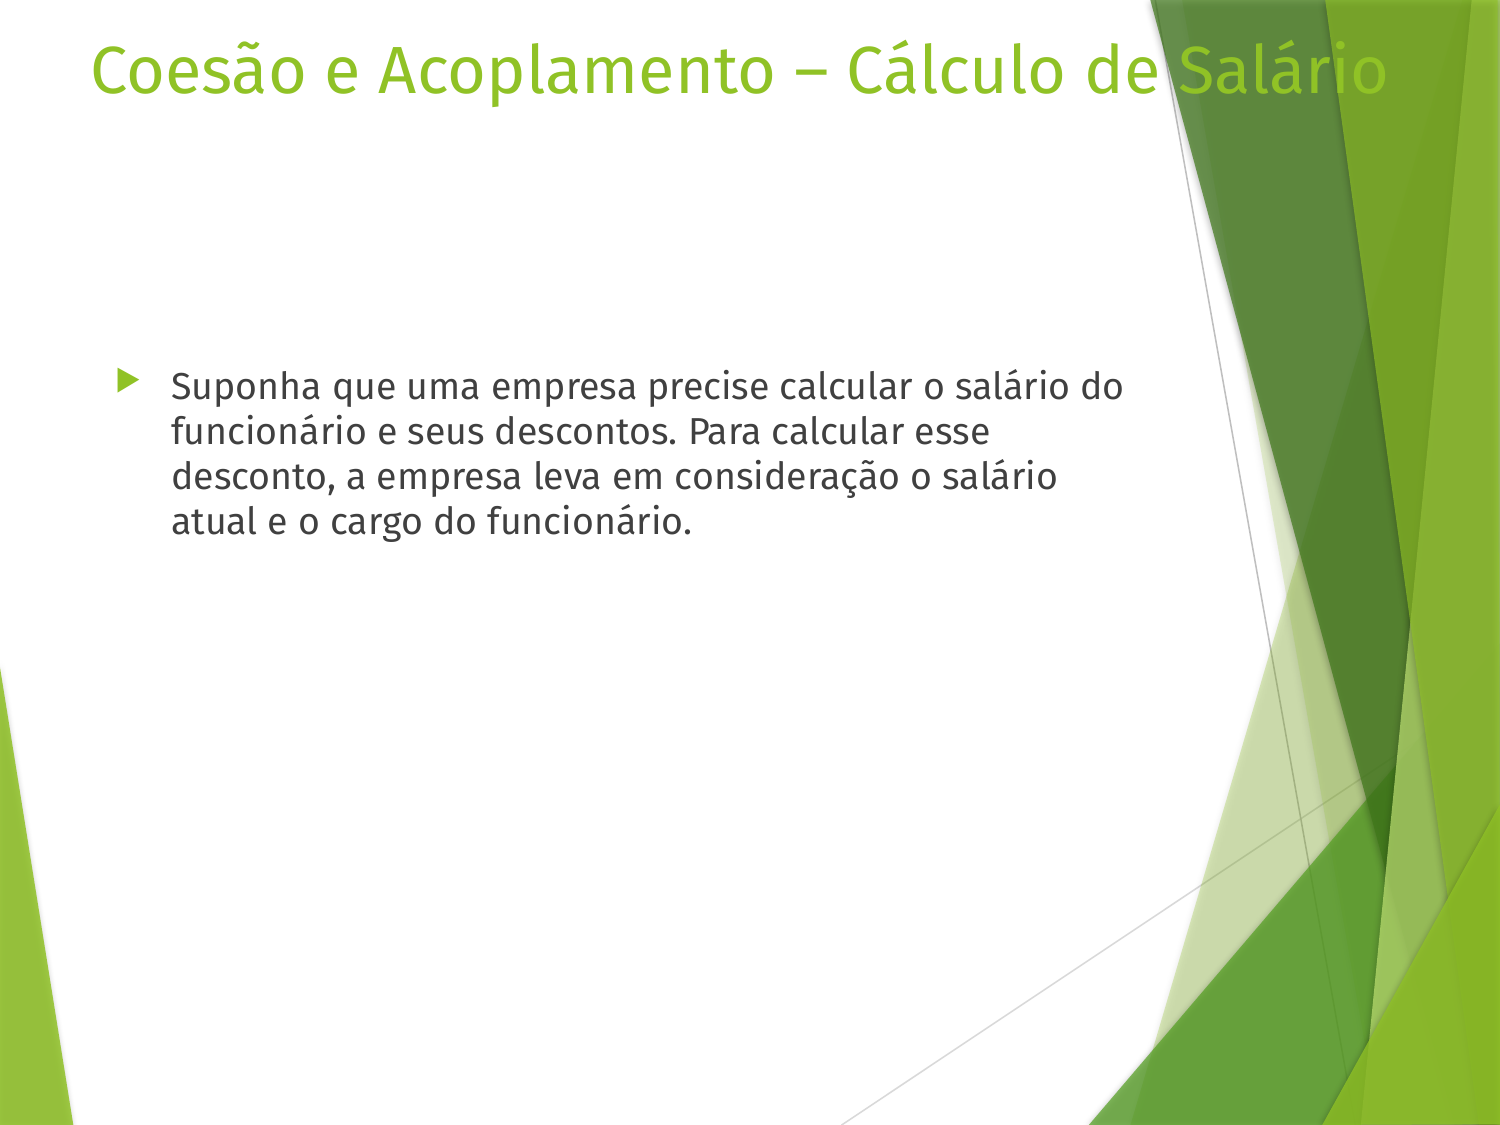

# Coesão e Acoplamento – Cálculo de Salário
Suponha que uma empresa precise calcular o salário do funcionário e seus descontos. Para calcular esse desconto, a empresa leva em consideração o salário atual e o cargo do funcionário.